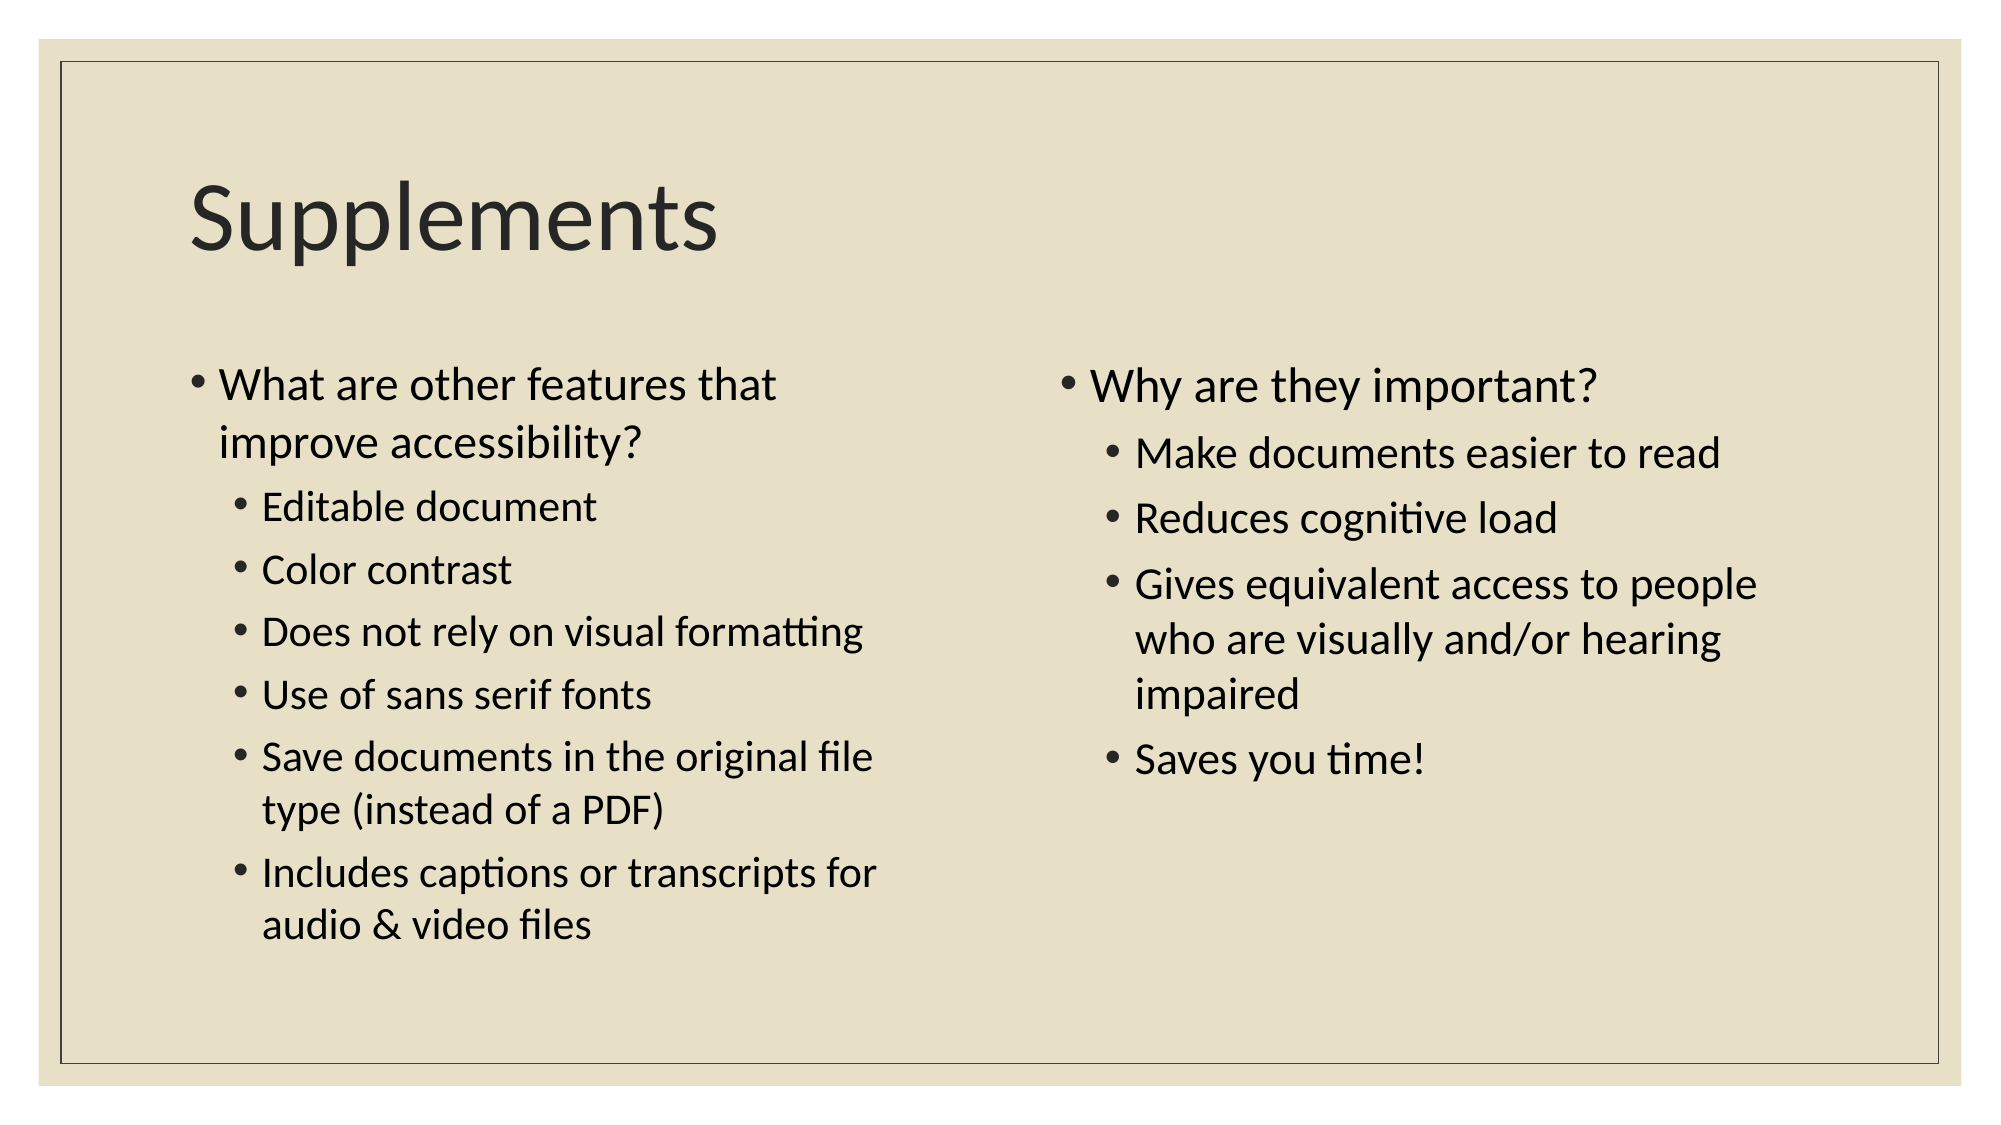

# Supplements
What are other features that improve accessibility?
Editable document
Color contrast
Does not rely on visual formatting
Use of sans serif fonts
Save documents in the original file type (instead of a PDF)
Includes captions or transcripts for audio & video files

Why are they important?
Make documents easier to read
Reduces cognitive load
Gives equivalent access to people who are visually and/or hearing impaired
Saves you time!